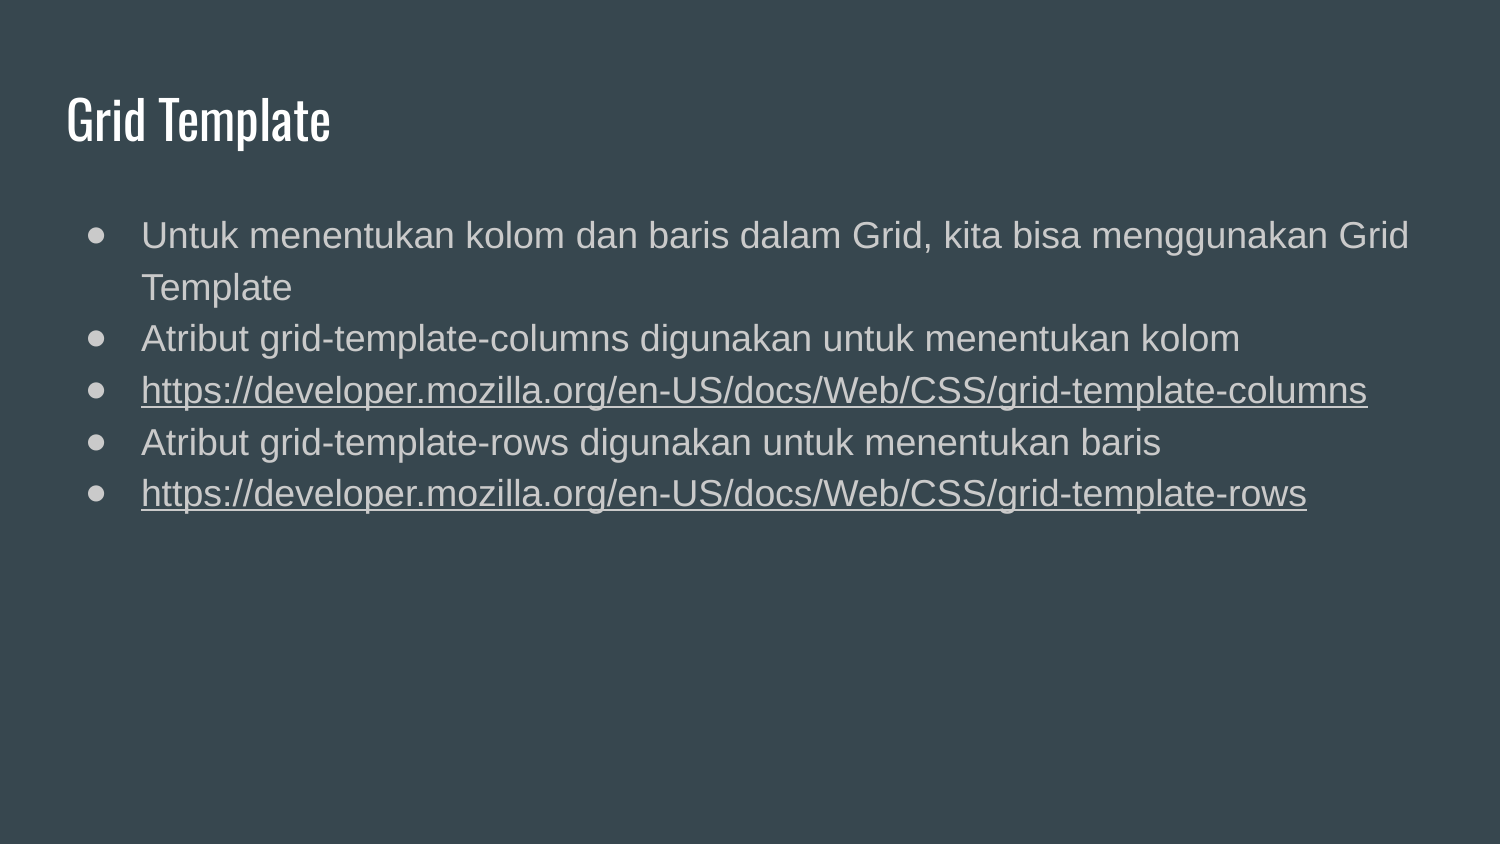

# Grid Template
Untuk menentukan kolom dan baris dalam Grid, kita bisa menggunakan Grid Template
Atribut grid-template-columns digunakan untuk menentukan kolom
https://developer.mozilla.org/en-US/docs/Web/CSS/grid-template-columns
Atribut grid-template-rows digunakan untuk menentukan baris
https://developer.mozilla.org/en-US/docs/Web/CSS/grid-template-rows